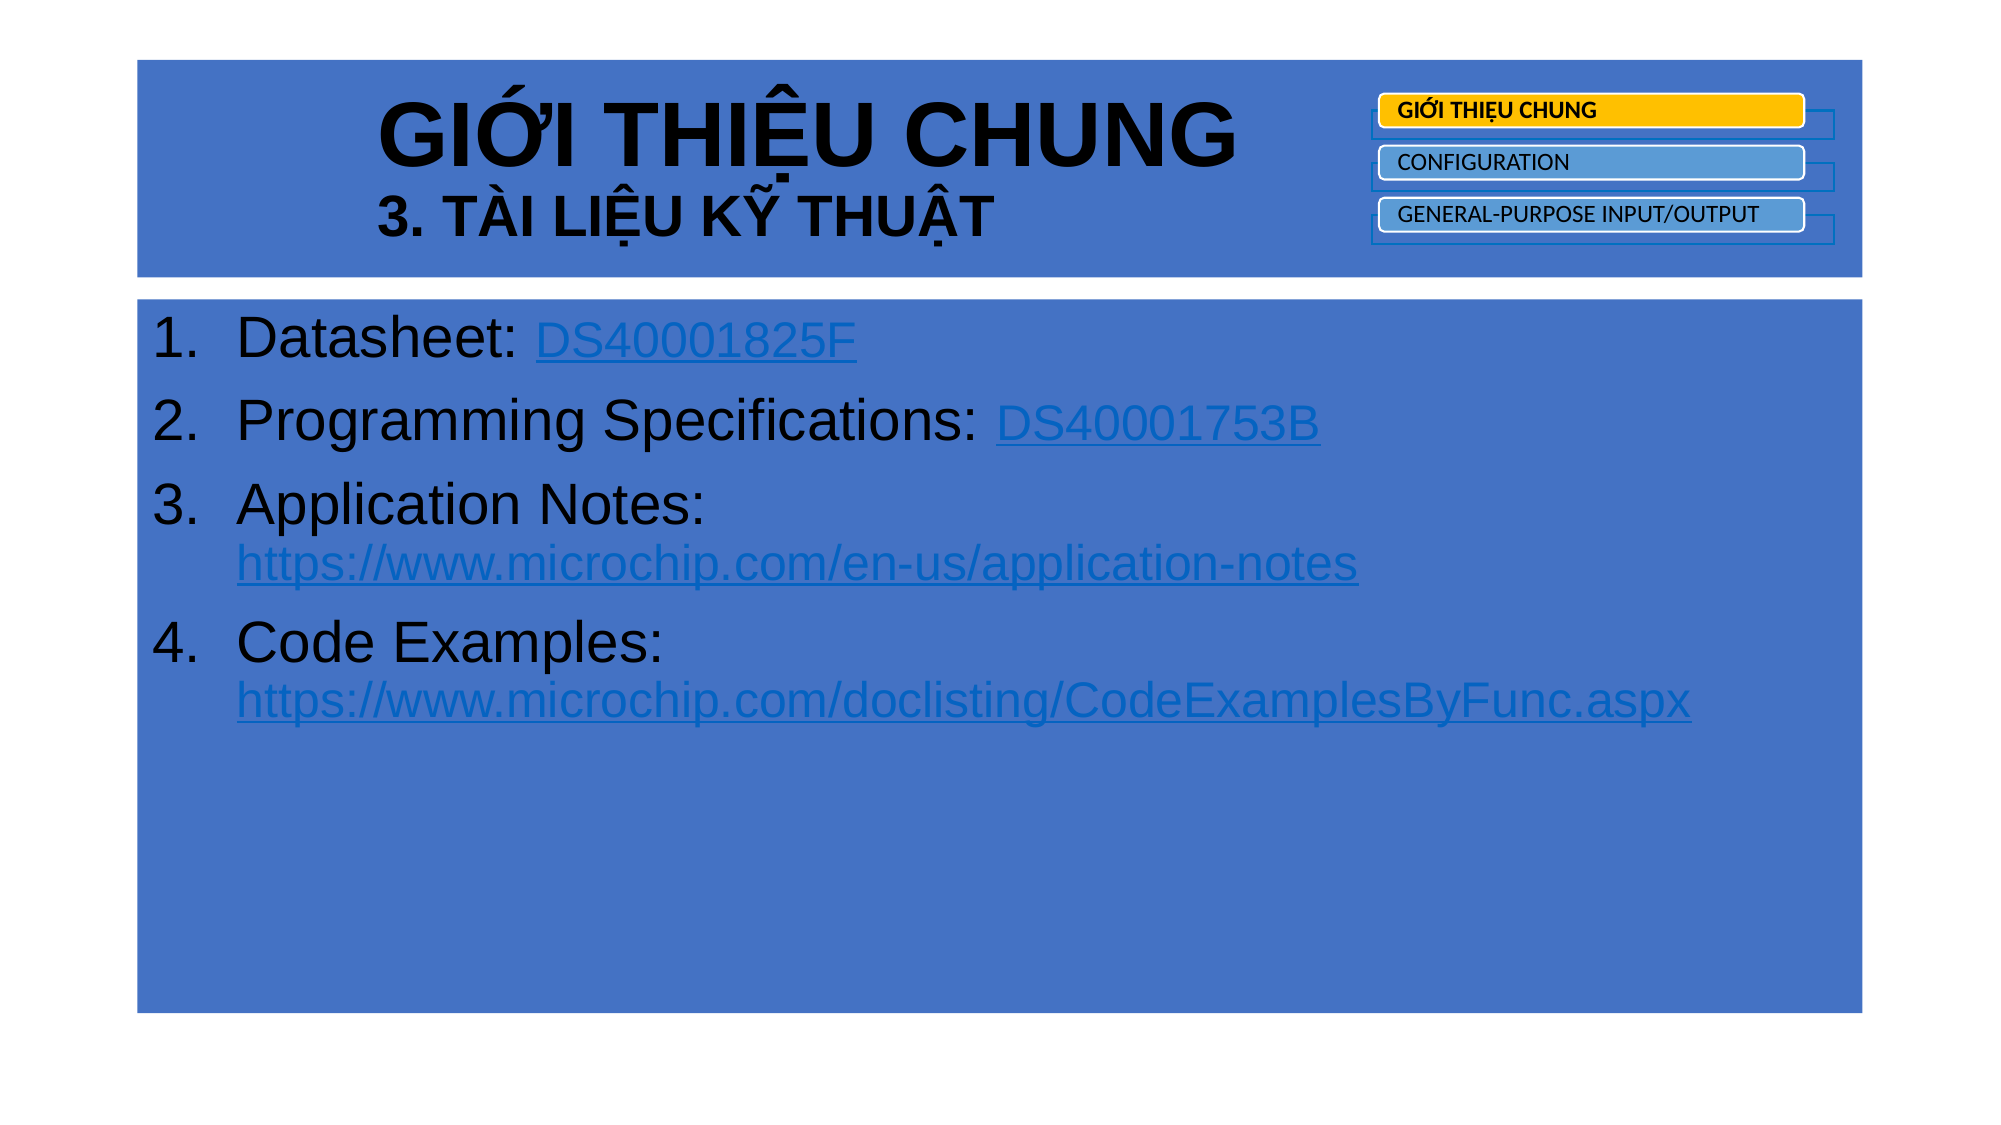

# GIỚI THIỆU CHUNG 3. TÀI LIỆU KỸ THUẬT
GIỚI THIỆU CHUNG

CONFIGURATION

GENERAL-PURPOSE INPUT/OUTPUT

Datasheet: DS40001825F
Programming Specifications: DS40001753B
Application Notes:                                    https://www.microchip.com/en-us/application-notes
Code Examples: https://www.microchip.com/doclisting/CodeExamplesByFunc.aspx